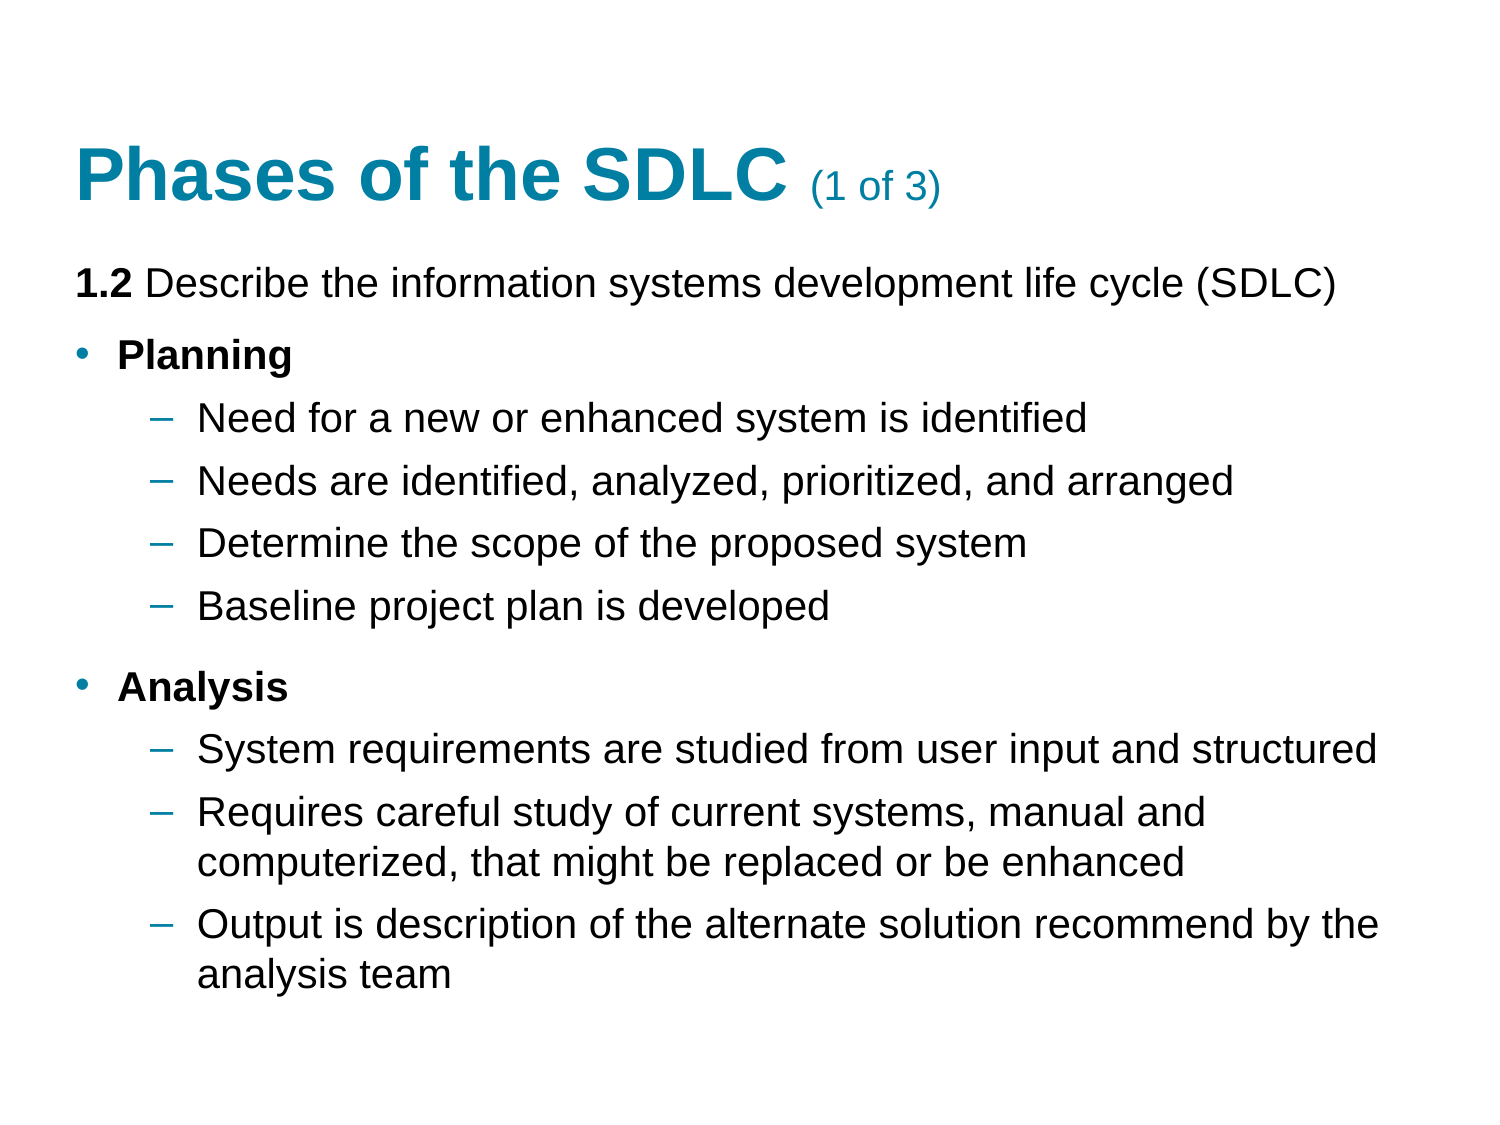

# Phases of the S D L C (1 of 3)
1.2 Describe the information systems development life cycle (S D L C)
Planning
Need for a new or enhanced system is identified
Needs are identified, analyzed, prioritized, and arranged
Determine the scope of the proposed system
Baseline project plan is developed
Analysis
System requirements are studied from user input and structured
Requires careful study of current systems, manual and computerized, that might be replaced or be enhanced
Output is description of the alternate solution recommend by the analysis team